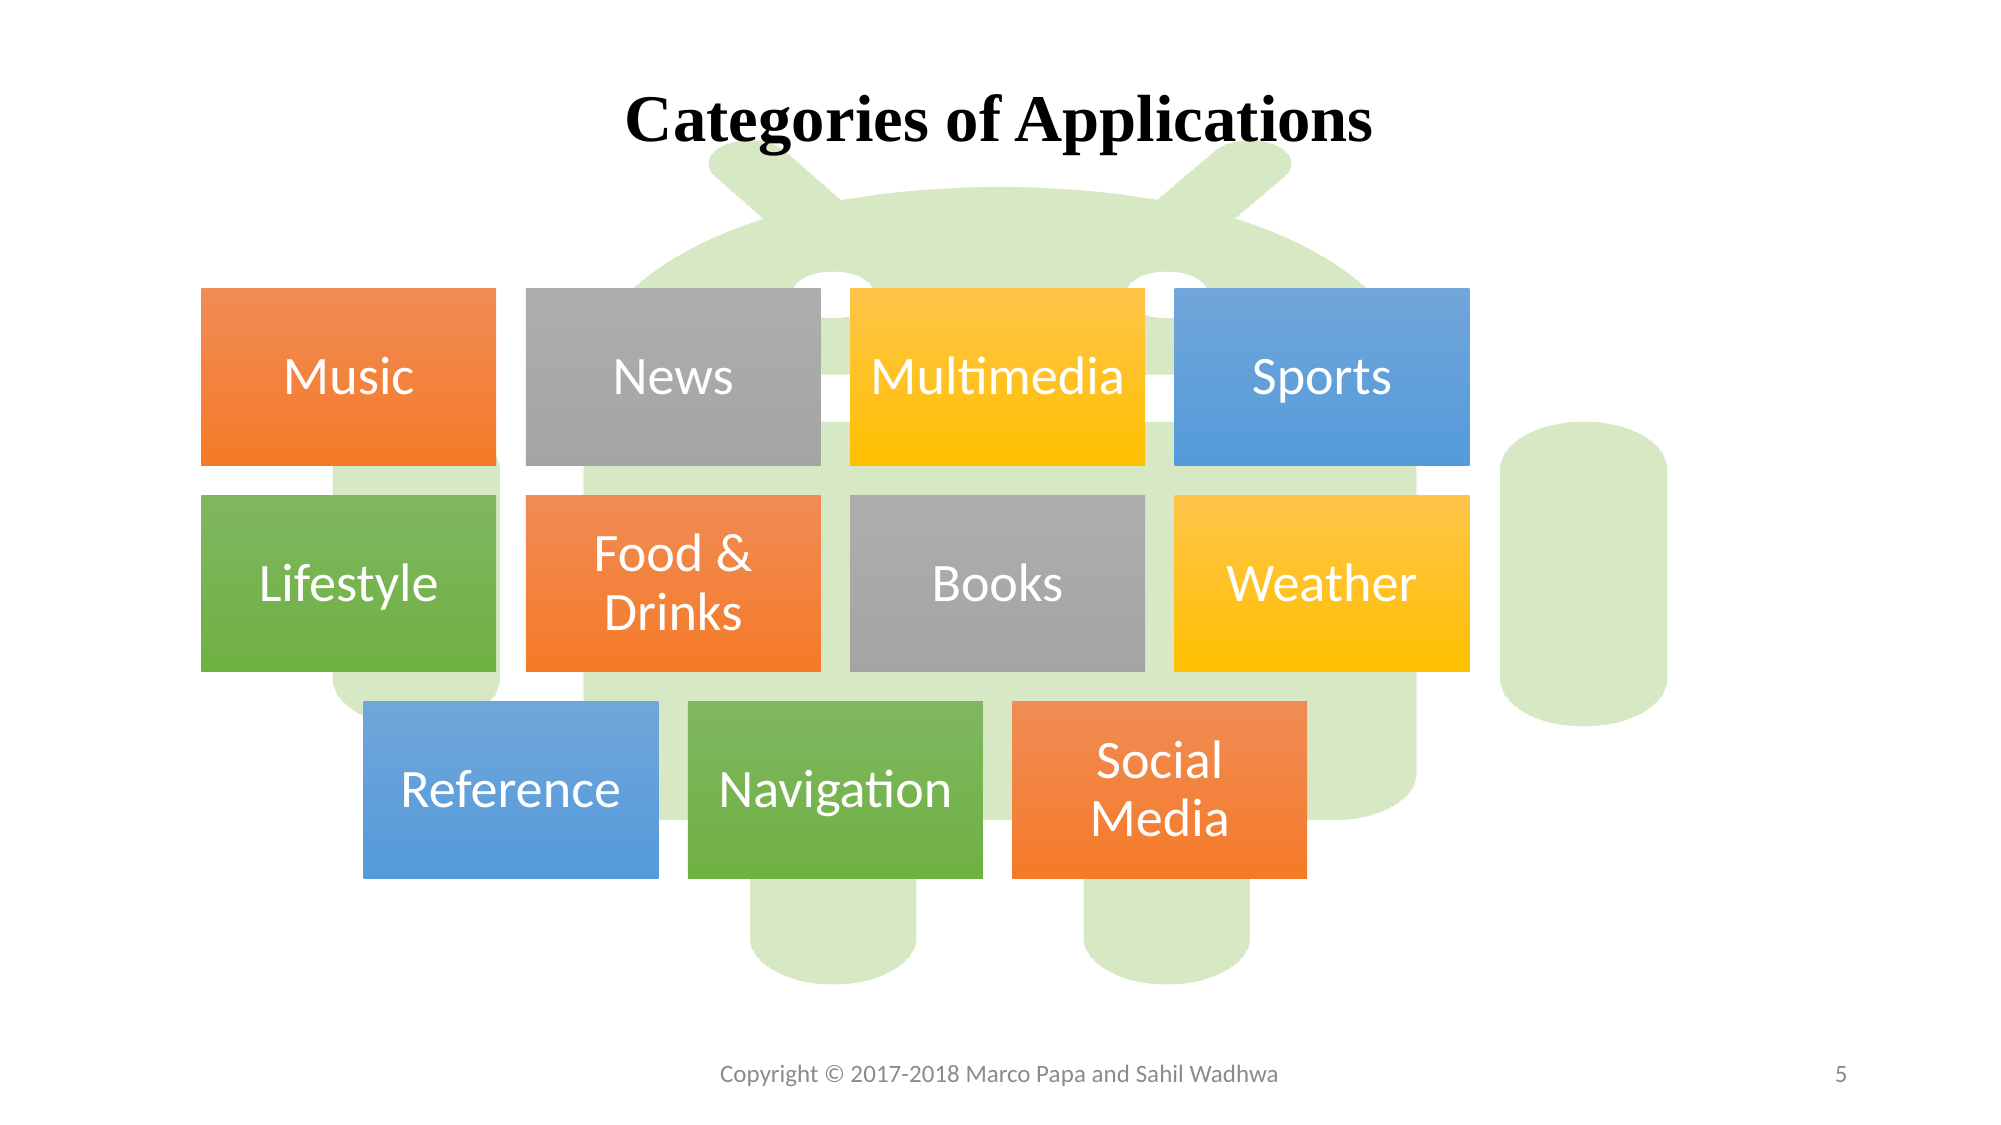

# Categories of Applications
Music
News
Multimedia
Sports
Lifestyle
Food & Drinks
Books
Weather
Reference
Navigation
Social Media
Copyright © 2017-2018 Marco Papa and Sahil Wadhwa
5